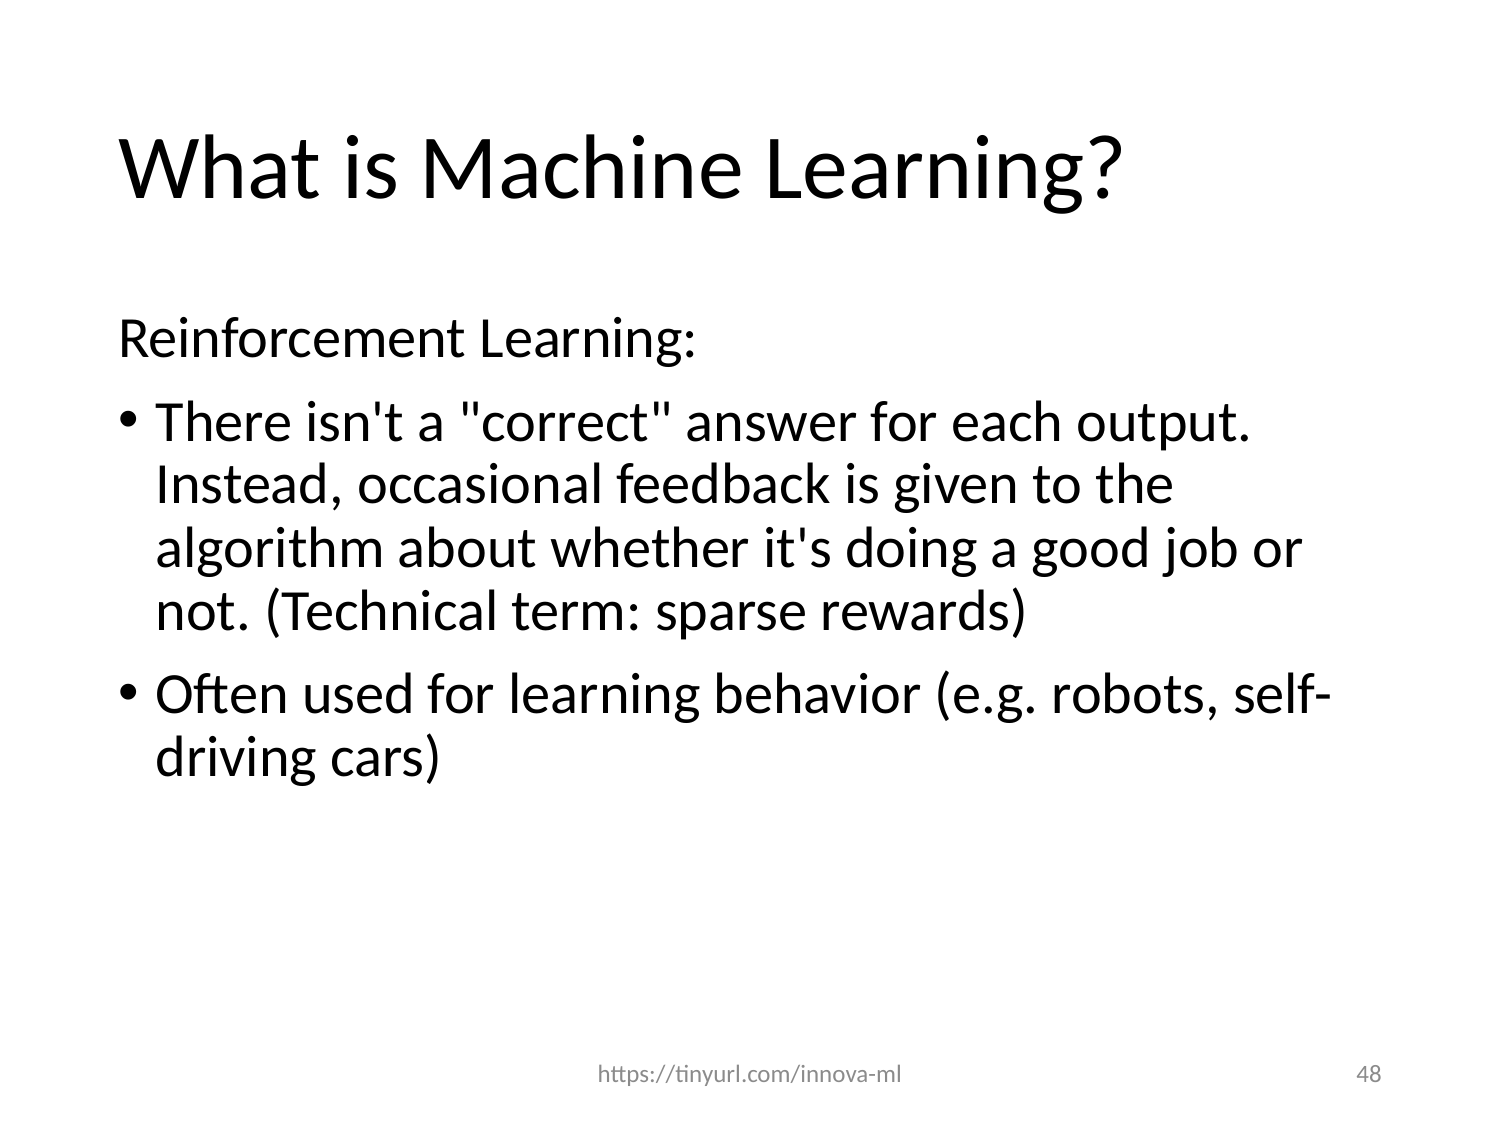

# What is Machine Learning?
Reinforcement Learning:
There isn't a "correct" answer for each output. Instead, occasional feedback is given to the algorithm about whether it's doing a good job or not. (Technical term: sparse rewards)
Often used for learning behavior (e.g. robots, self-driving cars)

https://tinyurl.com/innova-ml
48